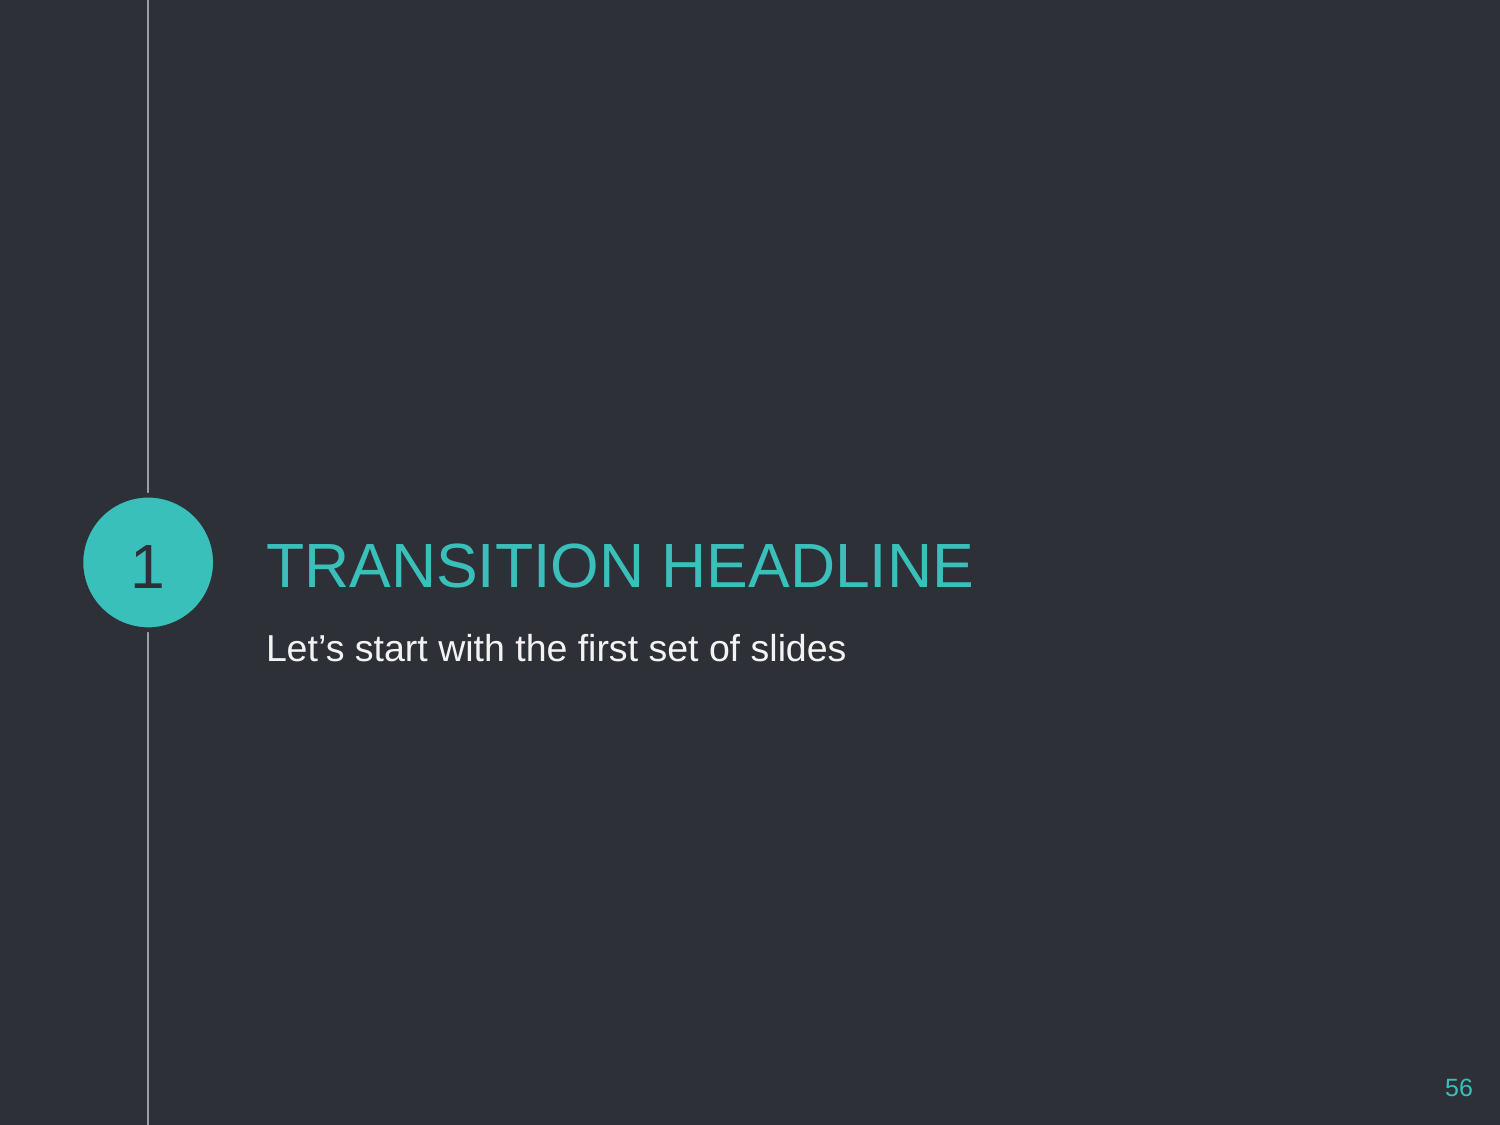

1
# TRANSITION HEADLINE
Let’s start with the first set of slides
56